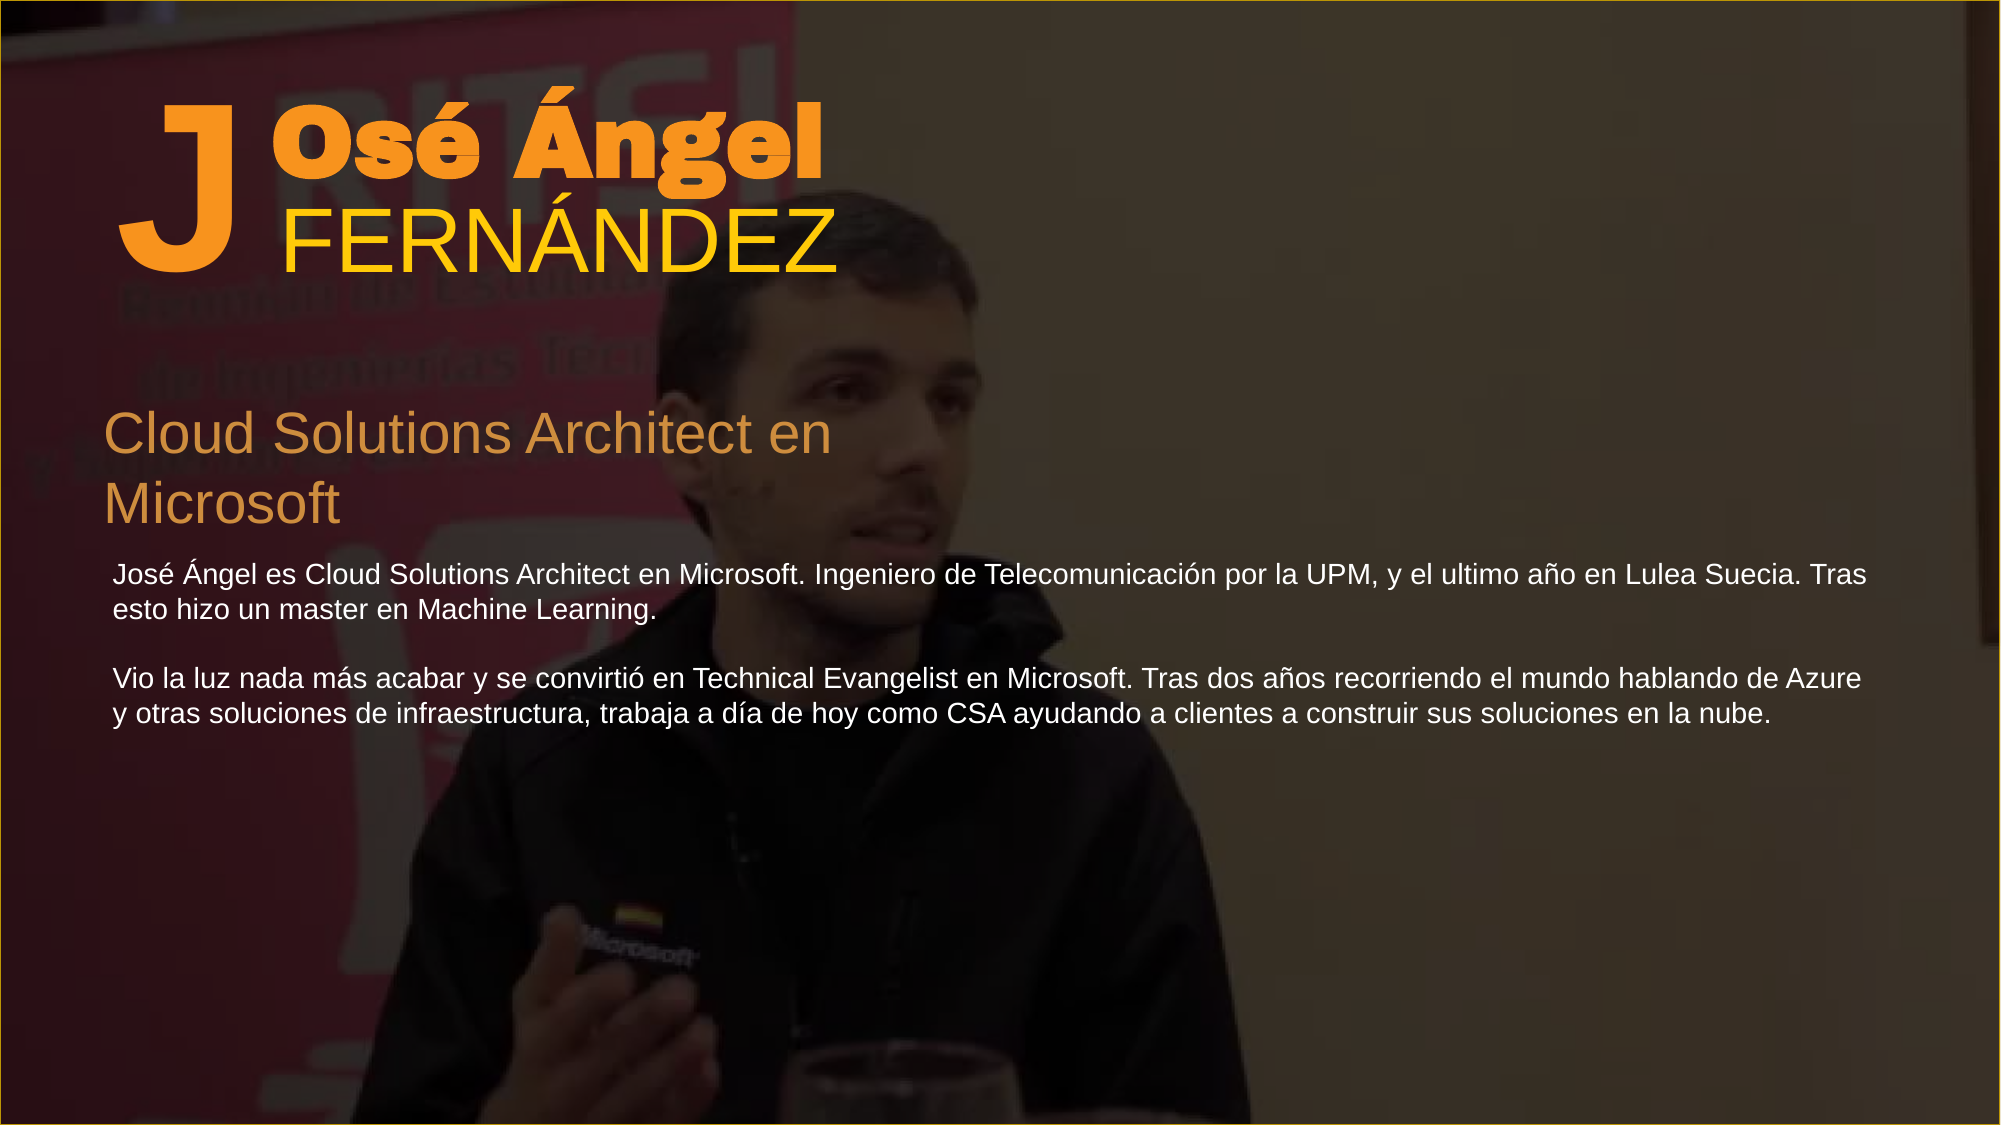

J
Osé Ángel
FERNÁNDEZ
Cloud Solutions Architect en Microsoft
José Ángel es Cloud Solutions Architect en Microsoft. Ingeniero de Telecomunicación por la UPM, y el ultimo año en Lulea Suecia. Tras esto hizo un master en Machine Learning.

Vio la luz nada más acabar y se convirtió en Technical Evangelist en Microsoft. Tras dos años recorriendo el mundo hablando de Azure y otras soluciones de infraestructura, trabaja a día de hoy como CSA ayudando a clientes a construir sus soluciones en la nube.